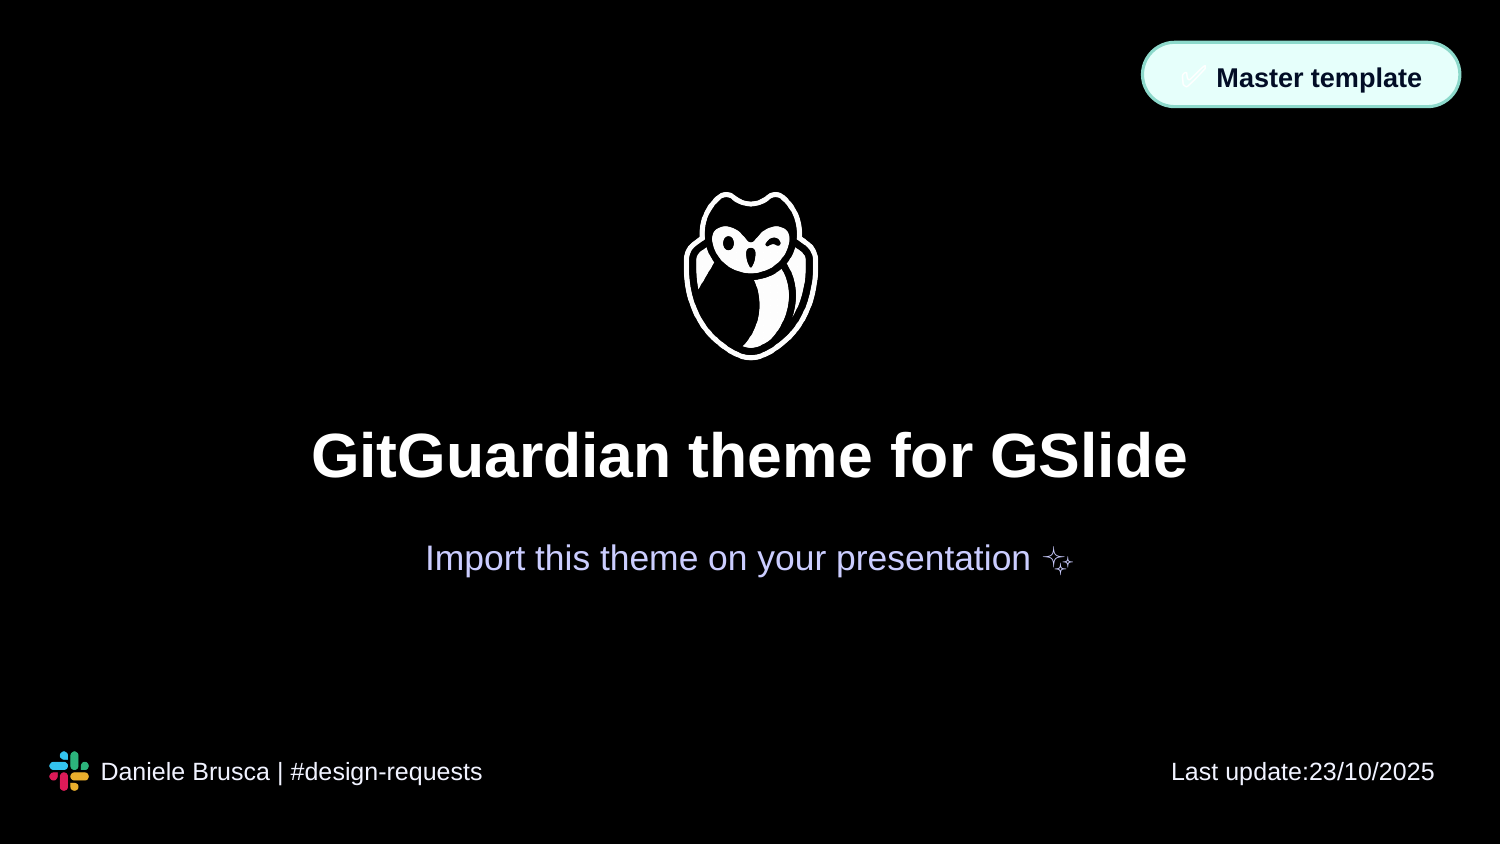

✅ Master template
# GitGuardian theme for GSlide
Import this theme on your presentation ✨
Daniele Brusca | #design-requests
Last update:23/10/2025